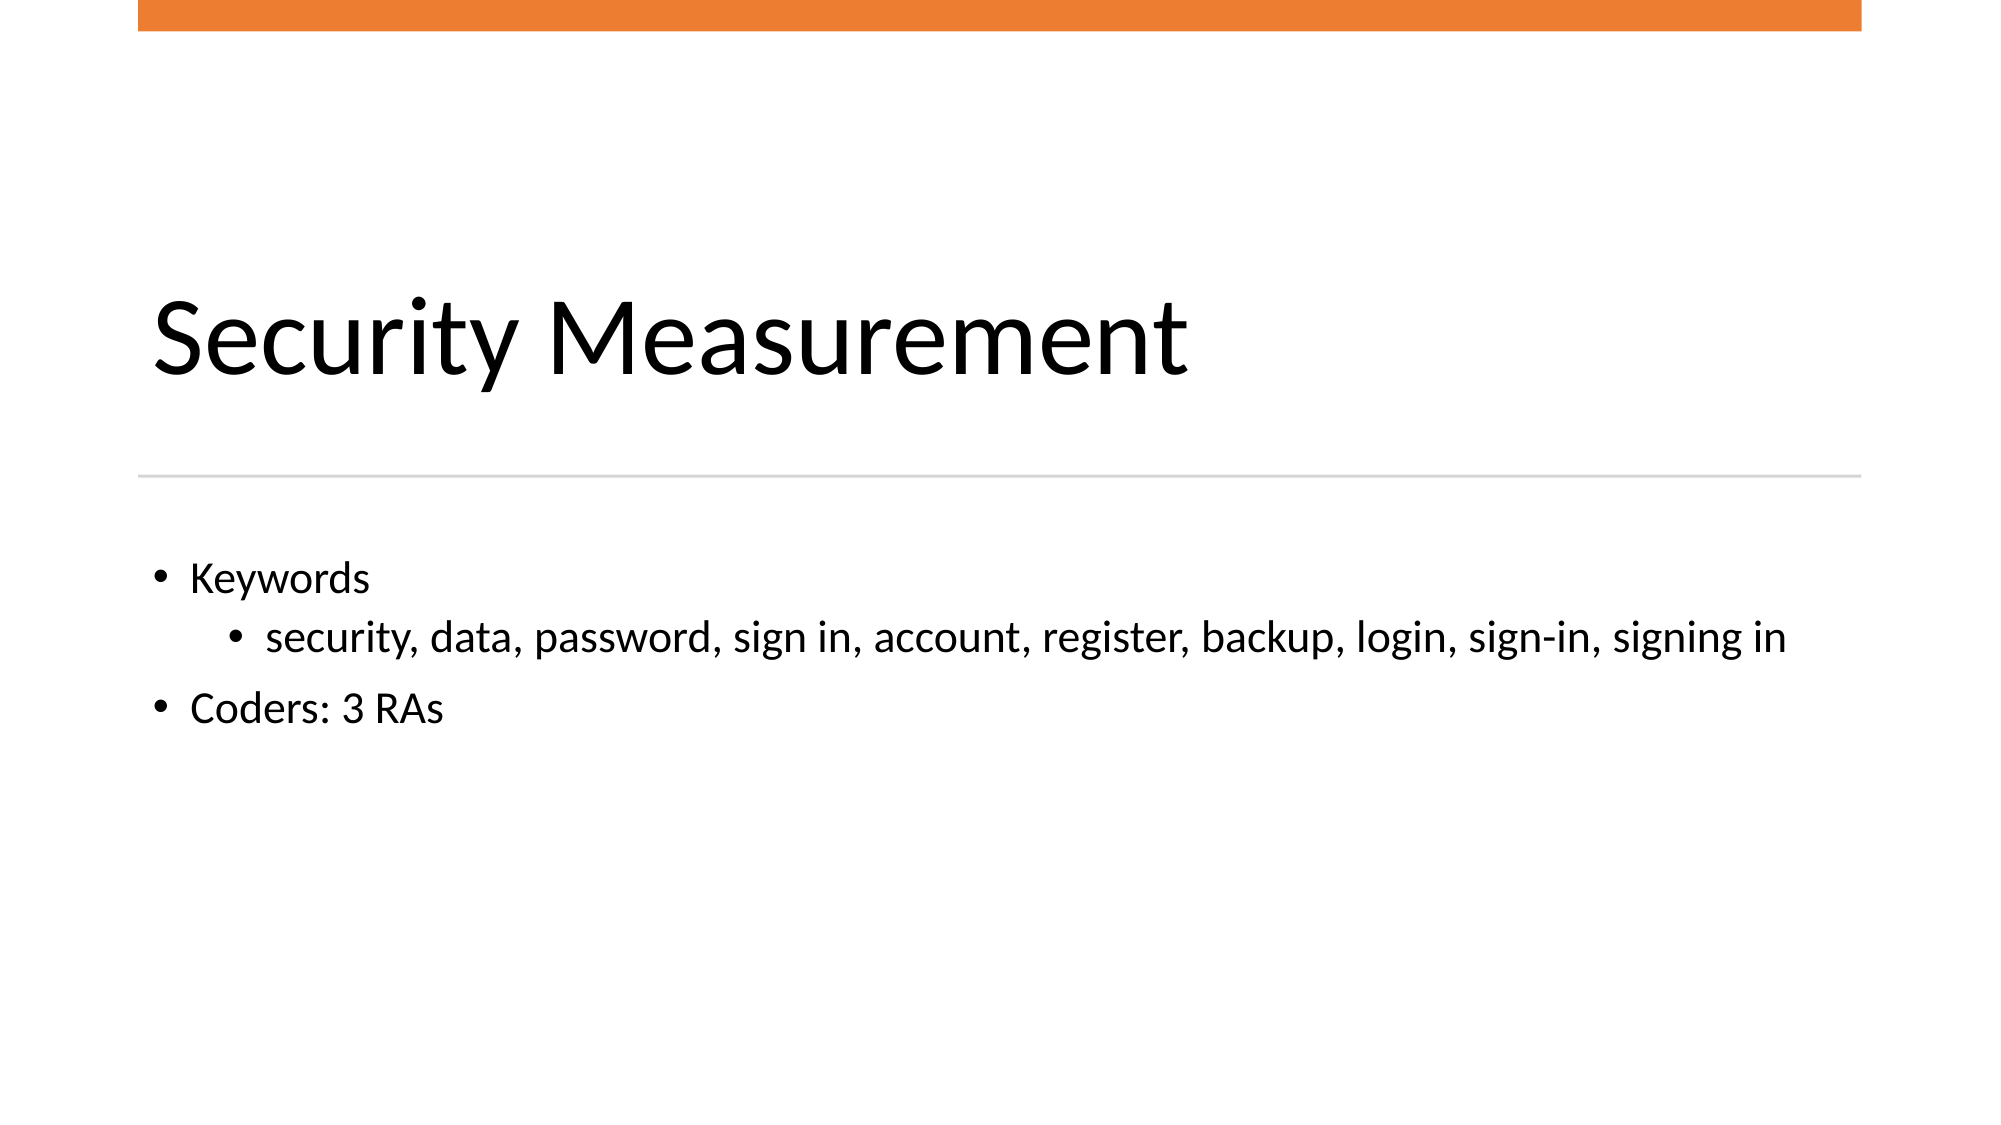

# Security Measurement

Keywords
security, data, password, sign in, account, register, backup, login, sign-in, signing in
Coders: 3 RAs
26